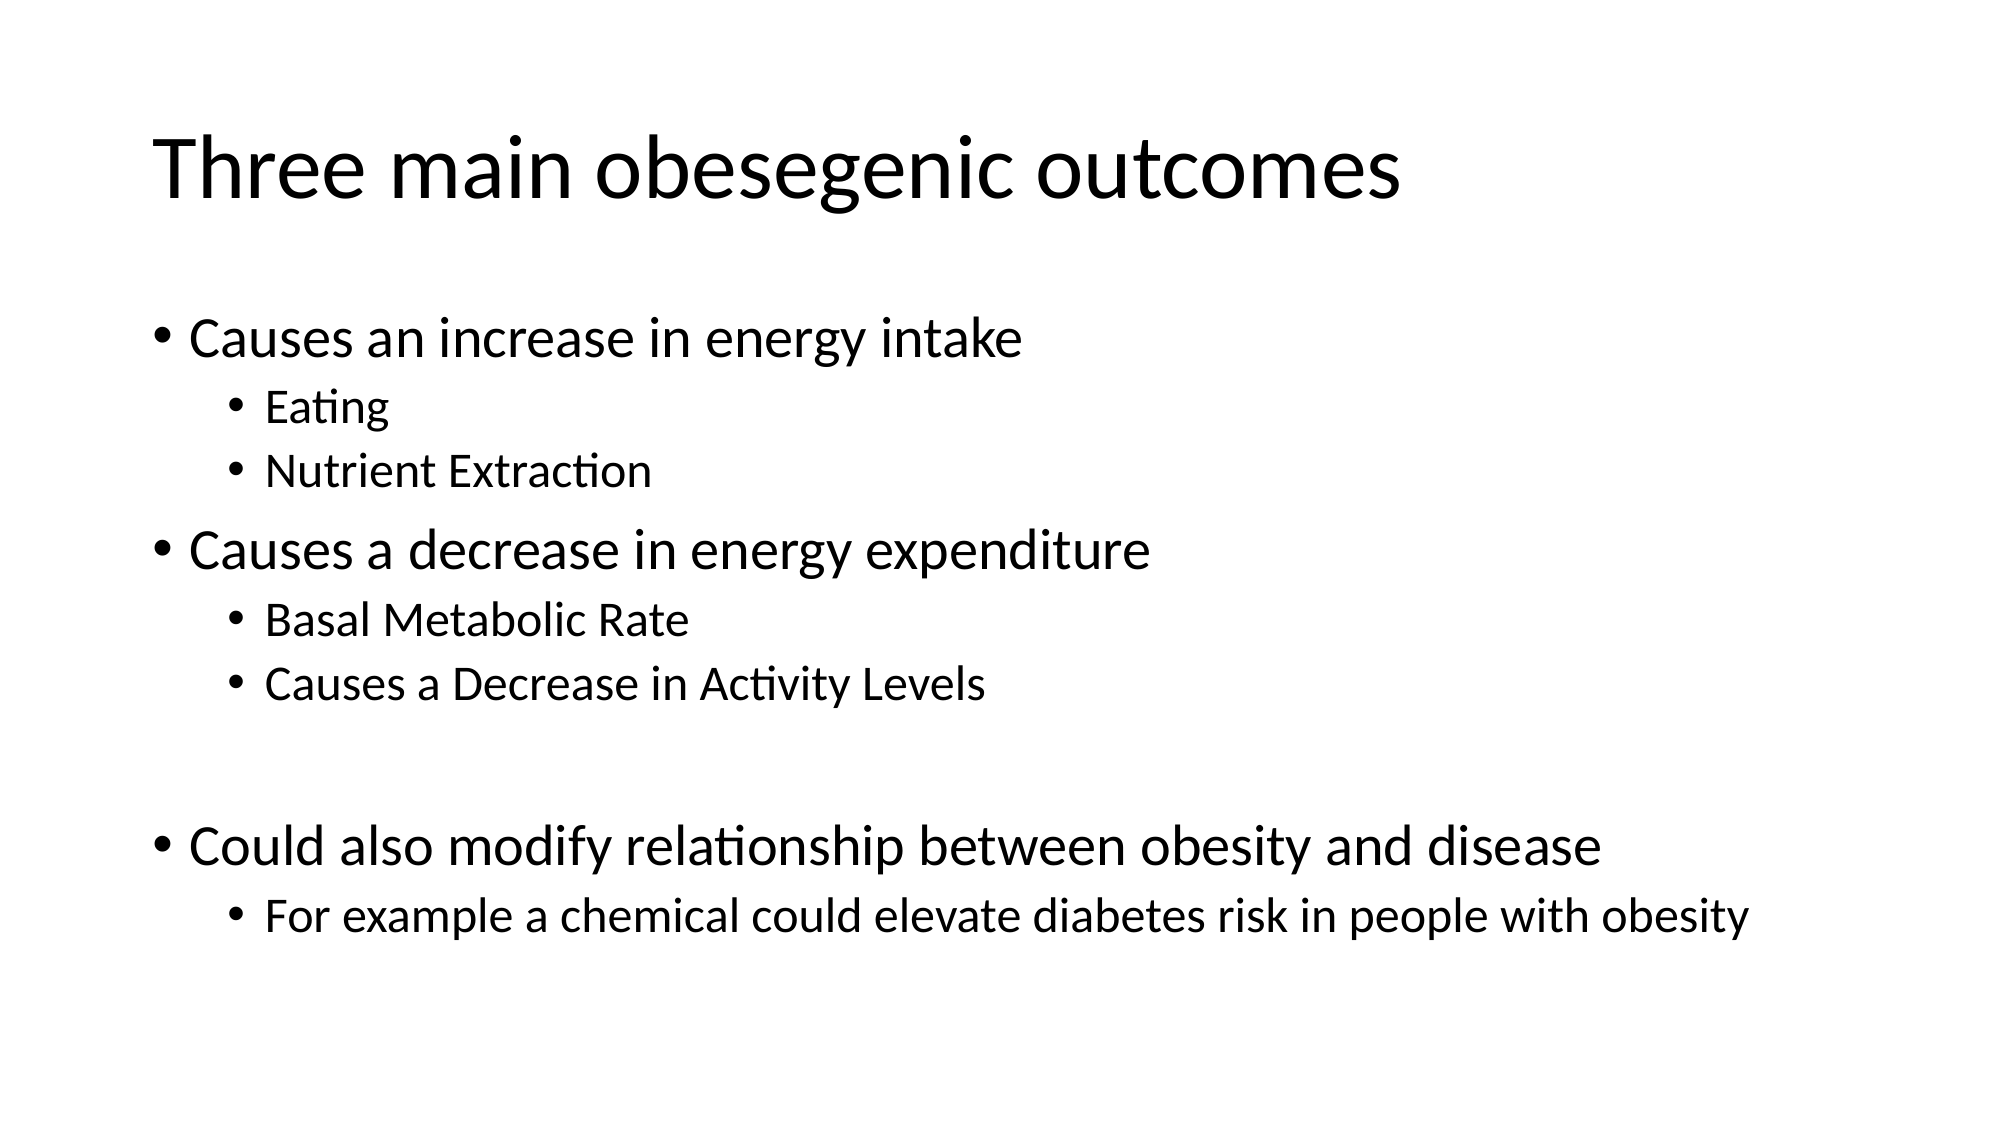

# Three main obesegenic outcomes
Causes an increase in energy intake
Eating
Nutrient Extraction
Causes a decrease in energy expenditure
Basal Metabolic Rate
Causes a Decrease in Activity Levels

Could also modify relationship between obesity and disease
For example a chemical could elevate diabetes risk in people with obesity